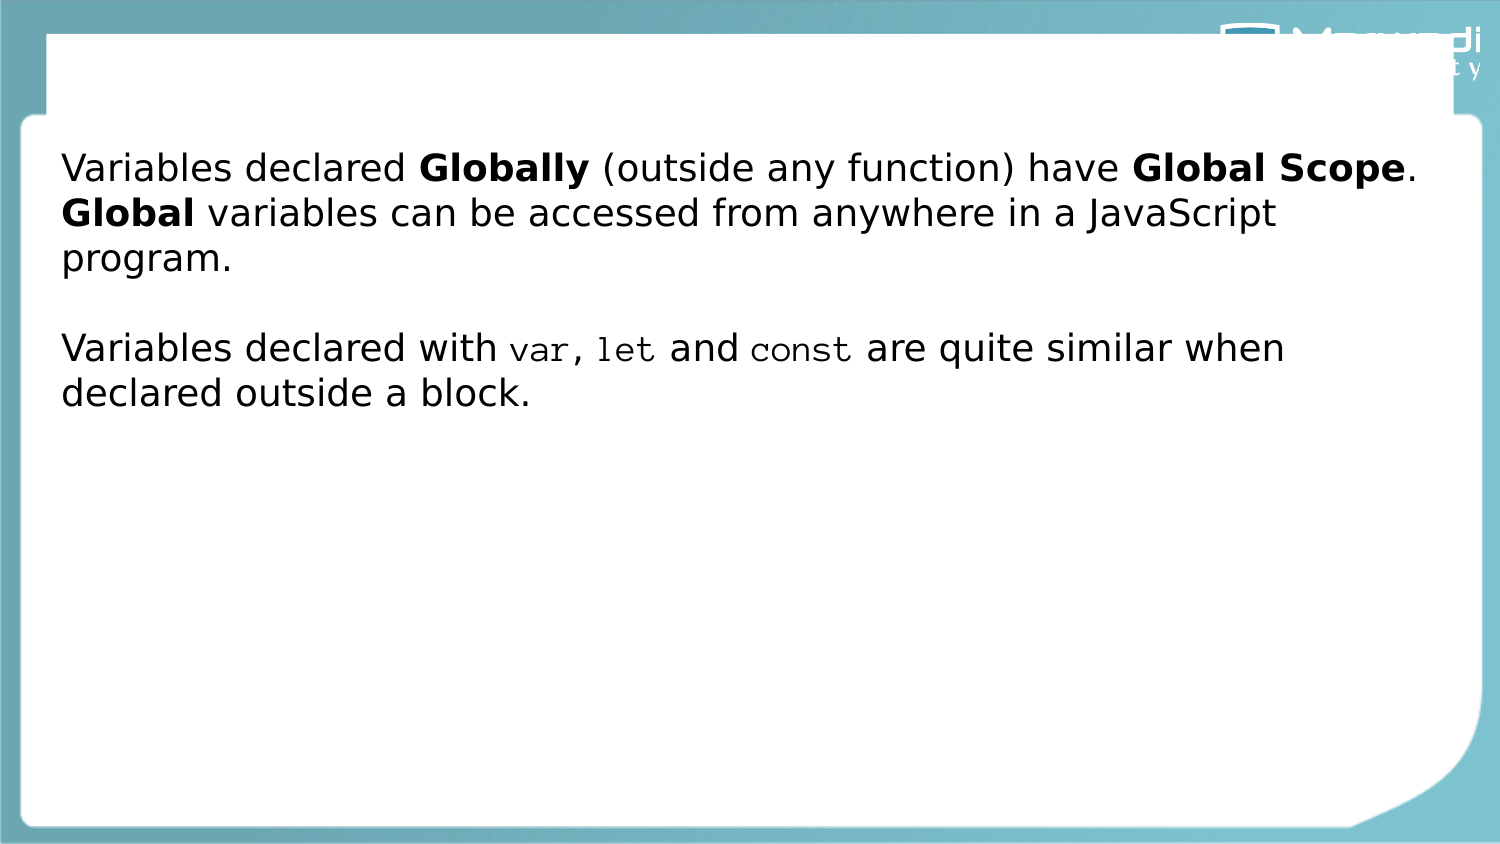

# Global Scope
Variables declared Globally (outside any function) have Global Scope.
Global variables can be accessed from anywhere in a JavaScript program.

Variables declared with var, let and const are quite similar when declared outside a block.